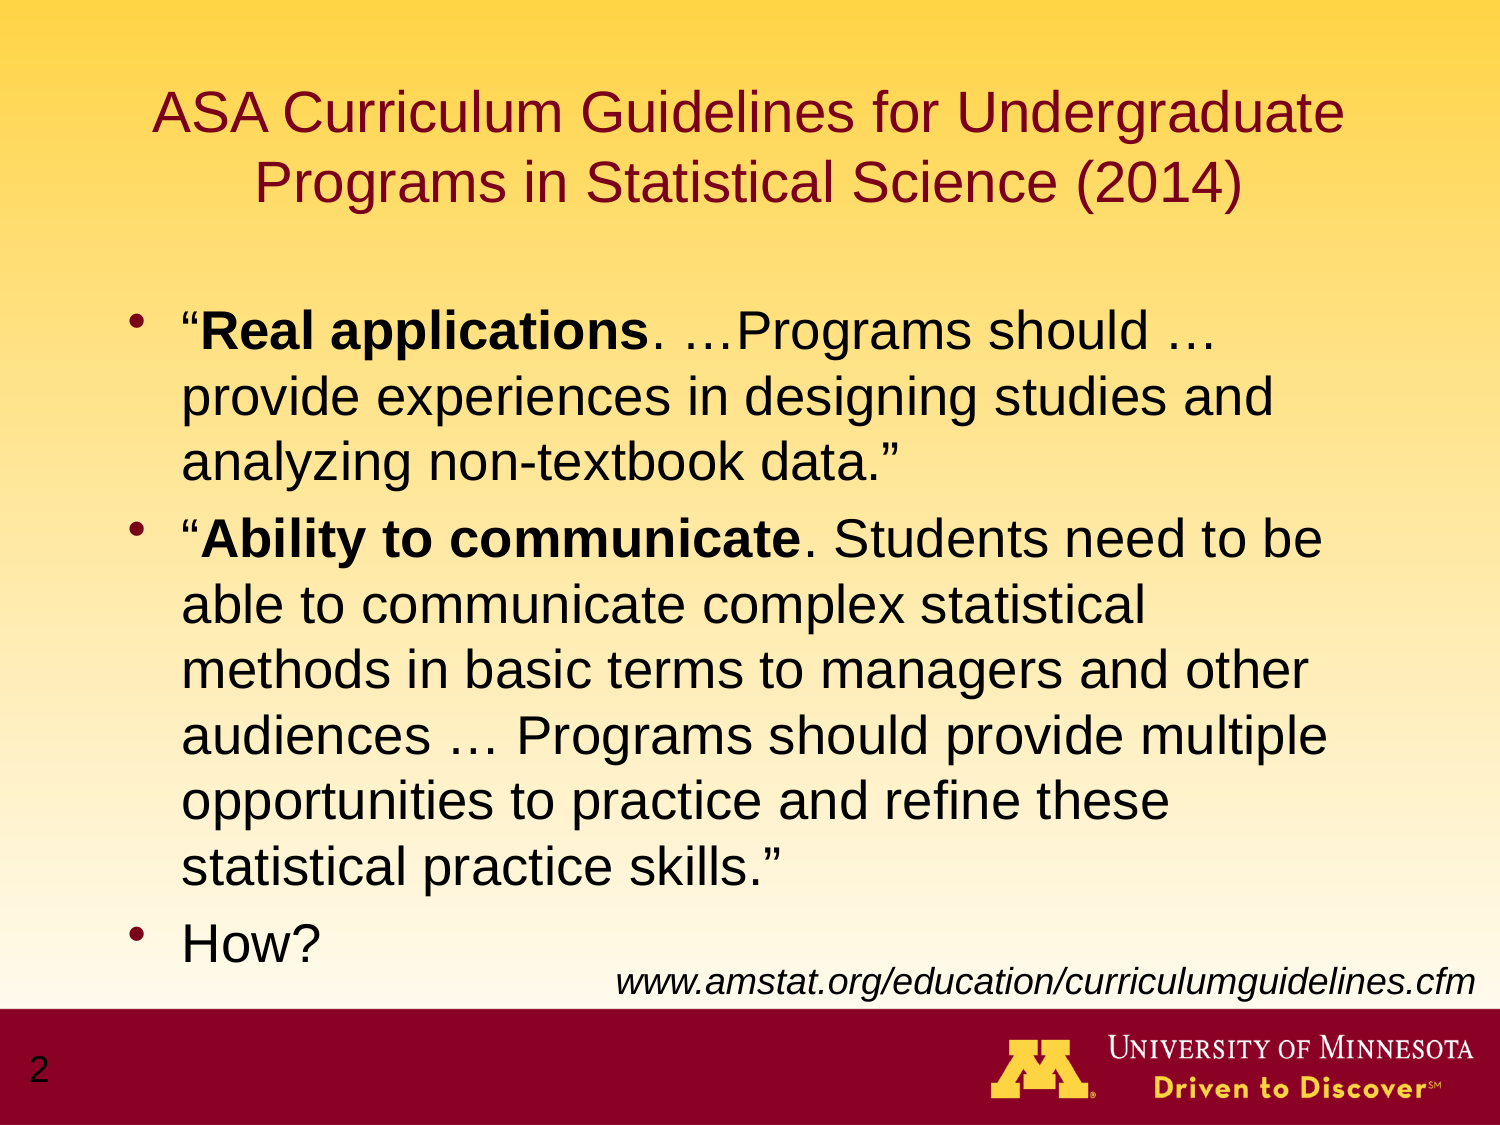

# ASA Curriculum Guidelines for Undergraduate Programs in Statistical Science (2014)
“Real applications. …Programs should …provide experiences in designing studies and analyzing non-textbook data.”
“Ability to communicate. Students need to be able to communicate complex statistical methods in basic terms to managers and other audiences … Programs should provide multiple opportunities to practice and refine these statistical practice skills.”
How?
www.amstat.org/education/curriculumguidelines.cfm